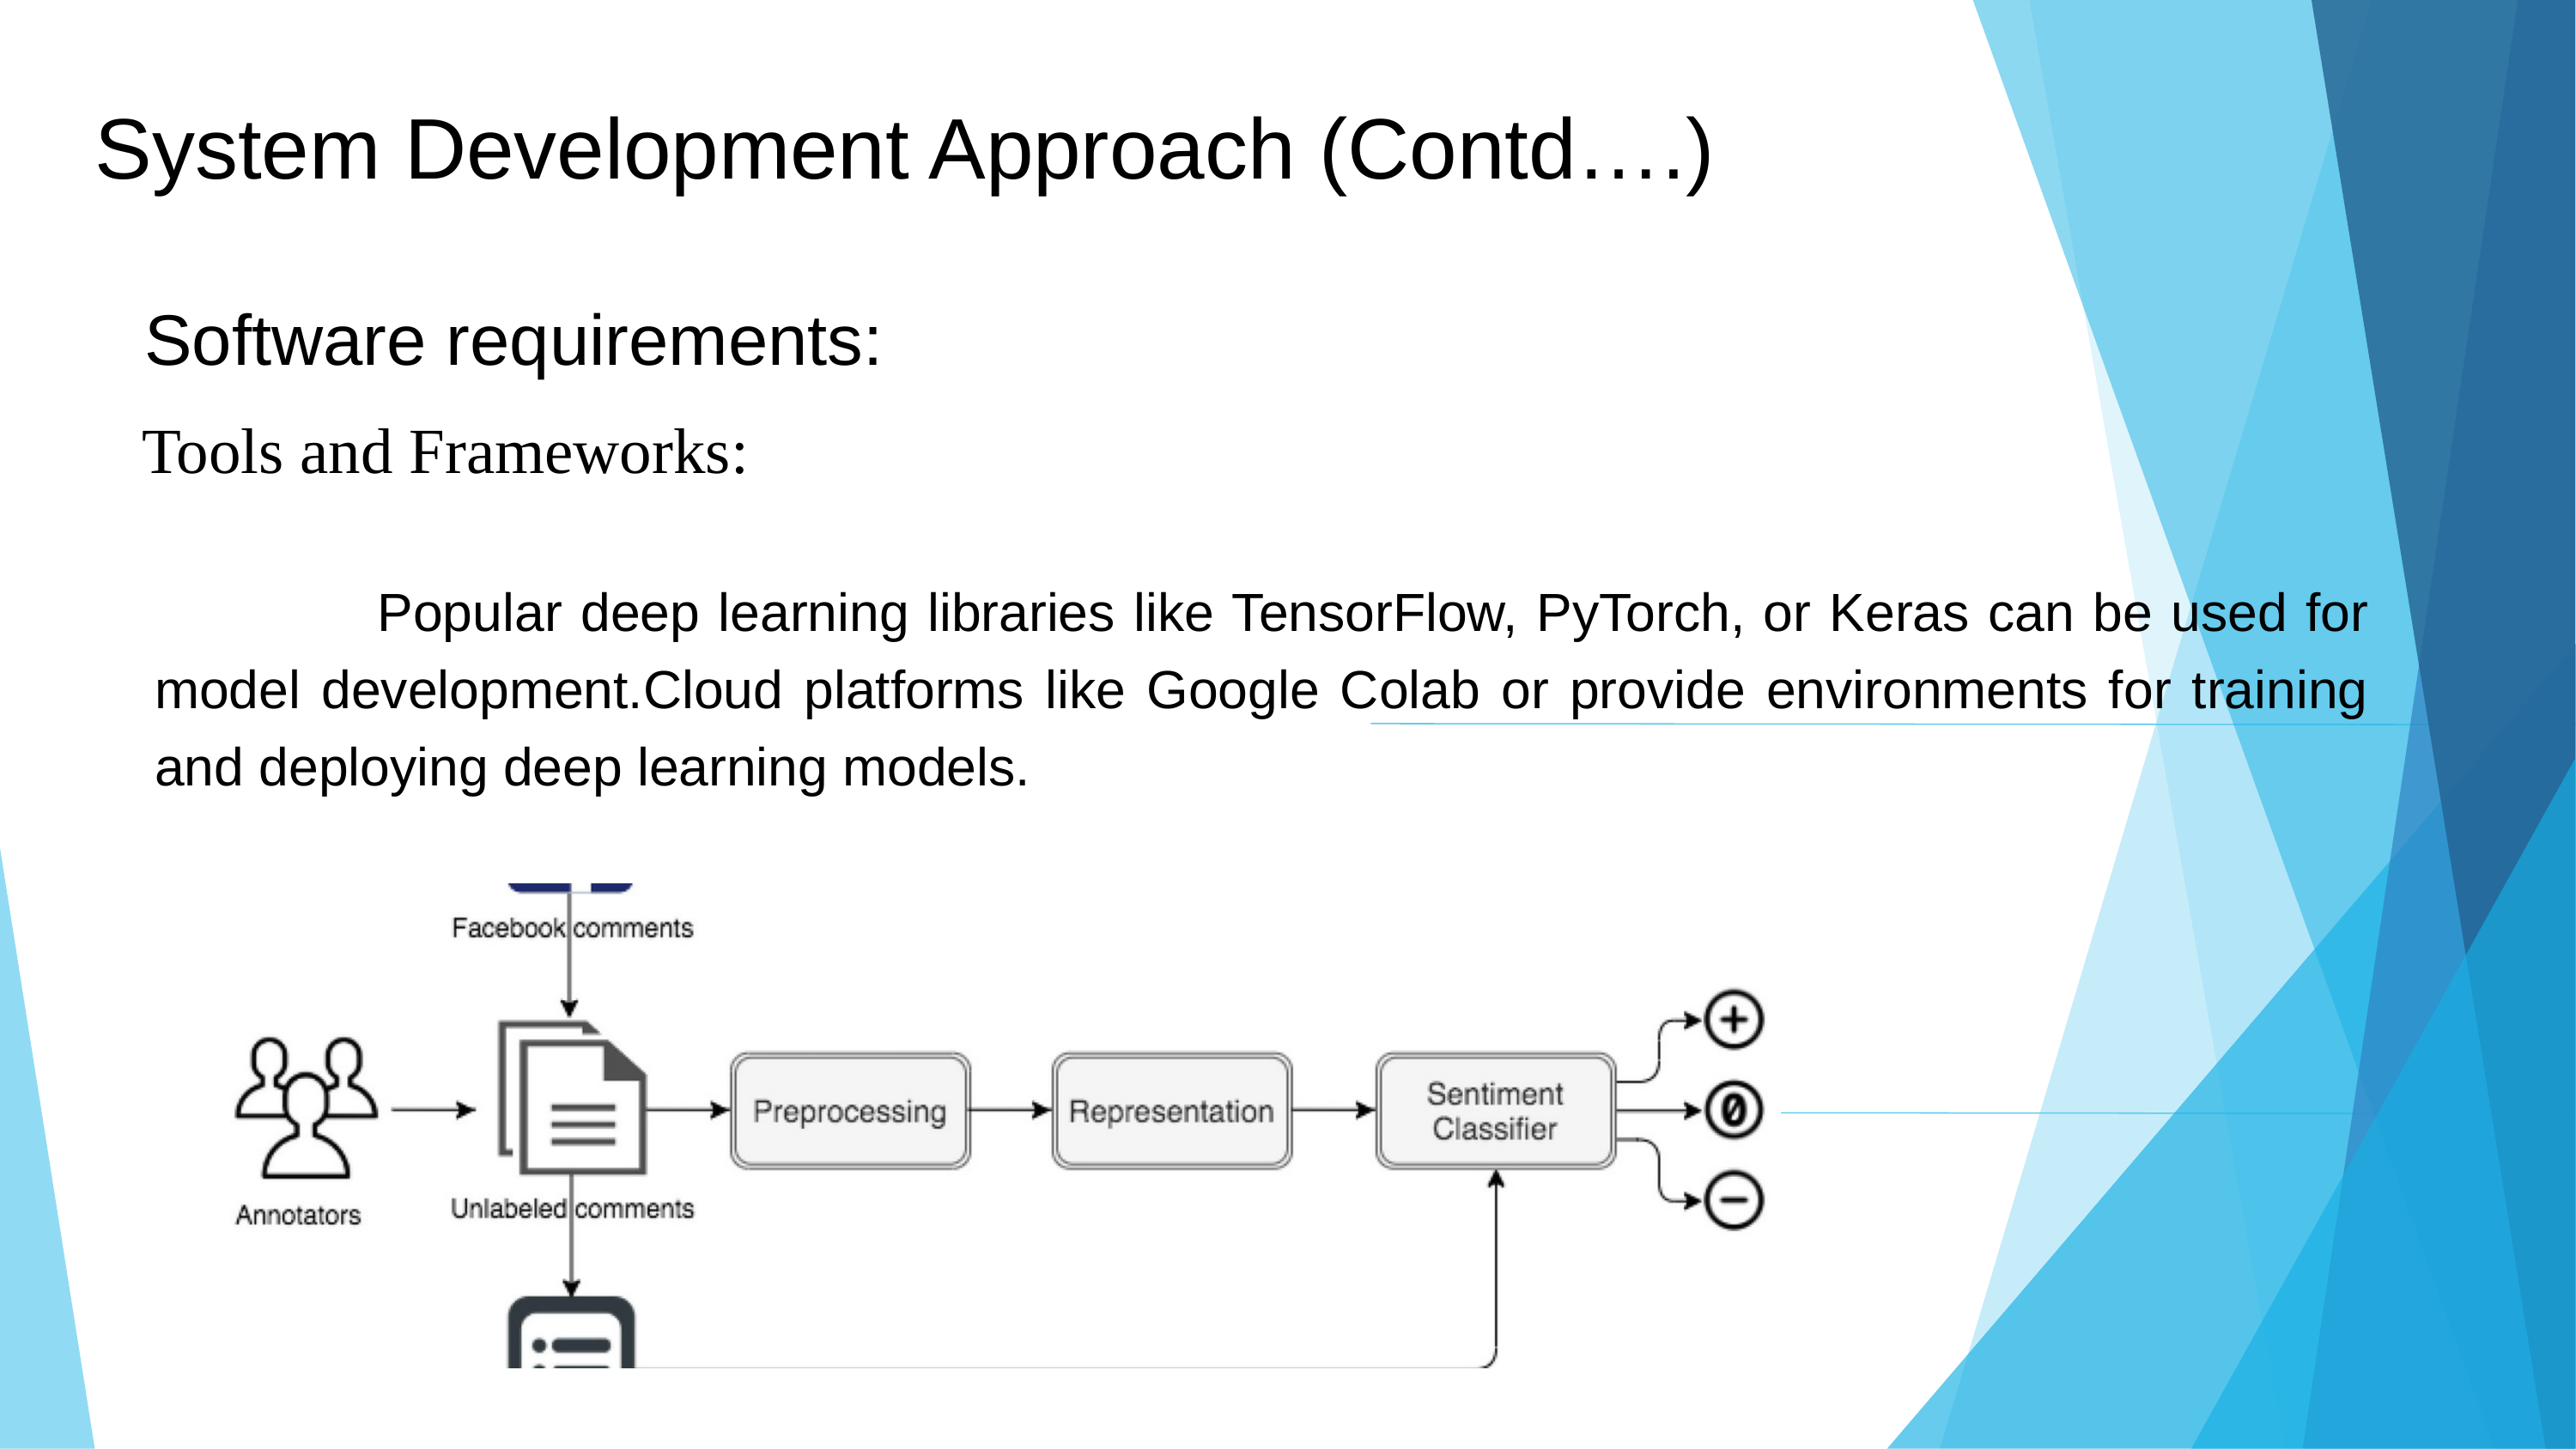

System Development Approach (Contd….)

Software requirements:
Tools and Frameworks:
            Popular deep learning libraries like TensorFlow, PyTorch, or Keras can be used for model development.Cloud platforms like Google Colab or provide environments for training and deploying deep learning models.